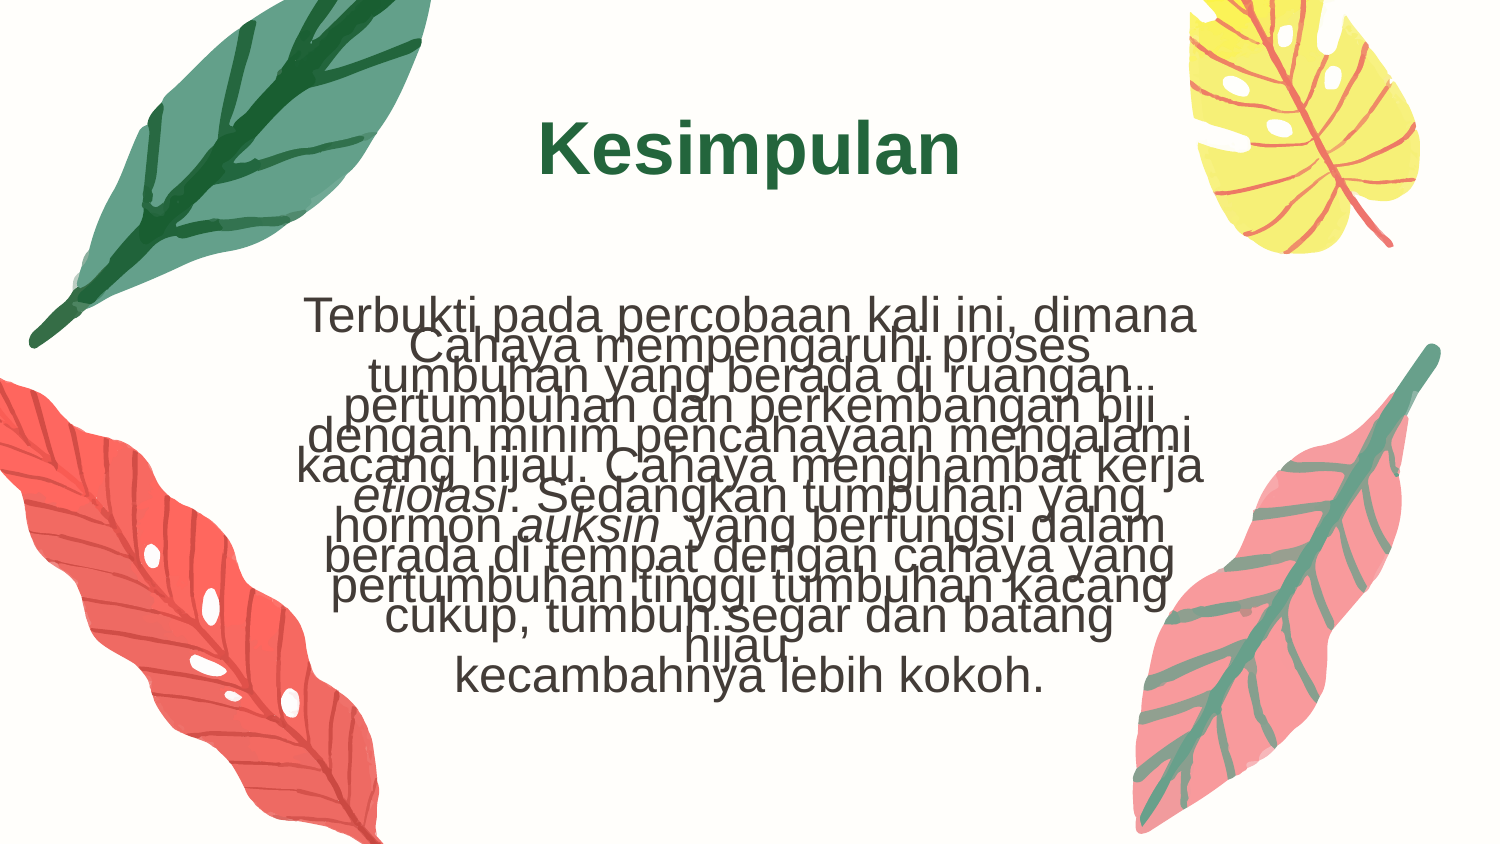

# Kesimpulan
Terbukti pada percobaan kali ini, dimana tumbuhan yang berada di ruangan dengan minim pencahayaan mengalami etiolasi. Sedangkan tumbuhan yang berada di tempat dengan cahaya yang cukup, tumbuh segar dan batang kecambahnya lebih kokoh.
Cahaya mempengaruhi proses pertumbuhan dan perkembangan biji kacang hijau. Cahaya menghambat kerja hormon auksin  yang berfungsi dalam pertumbuhan tinggi tumbuhan kacang hijau.